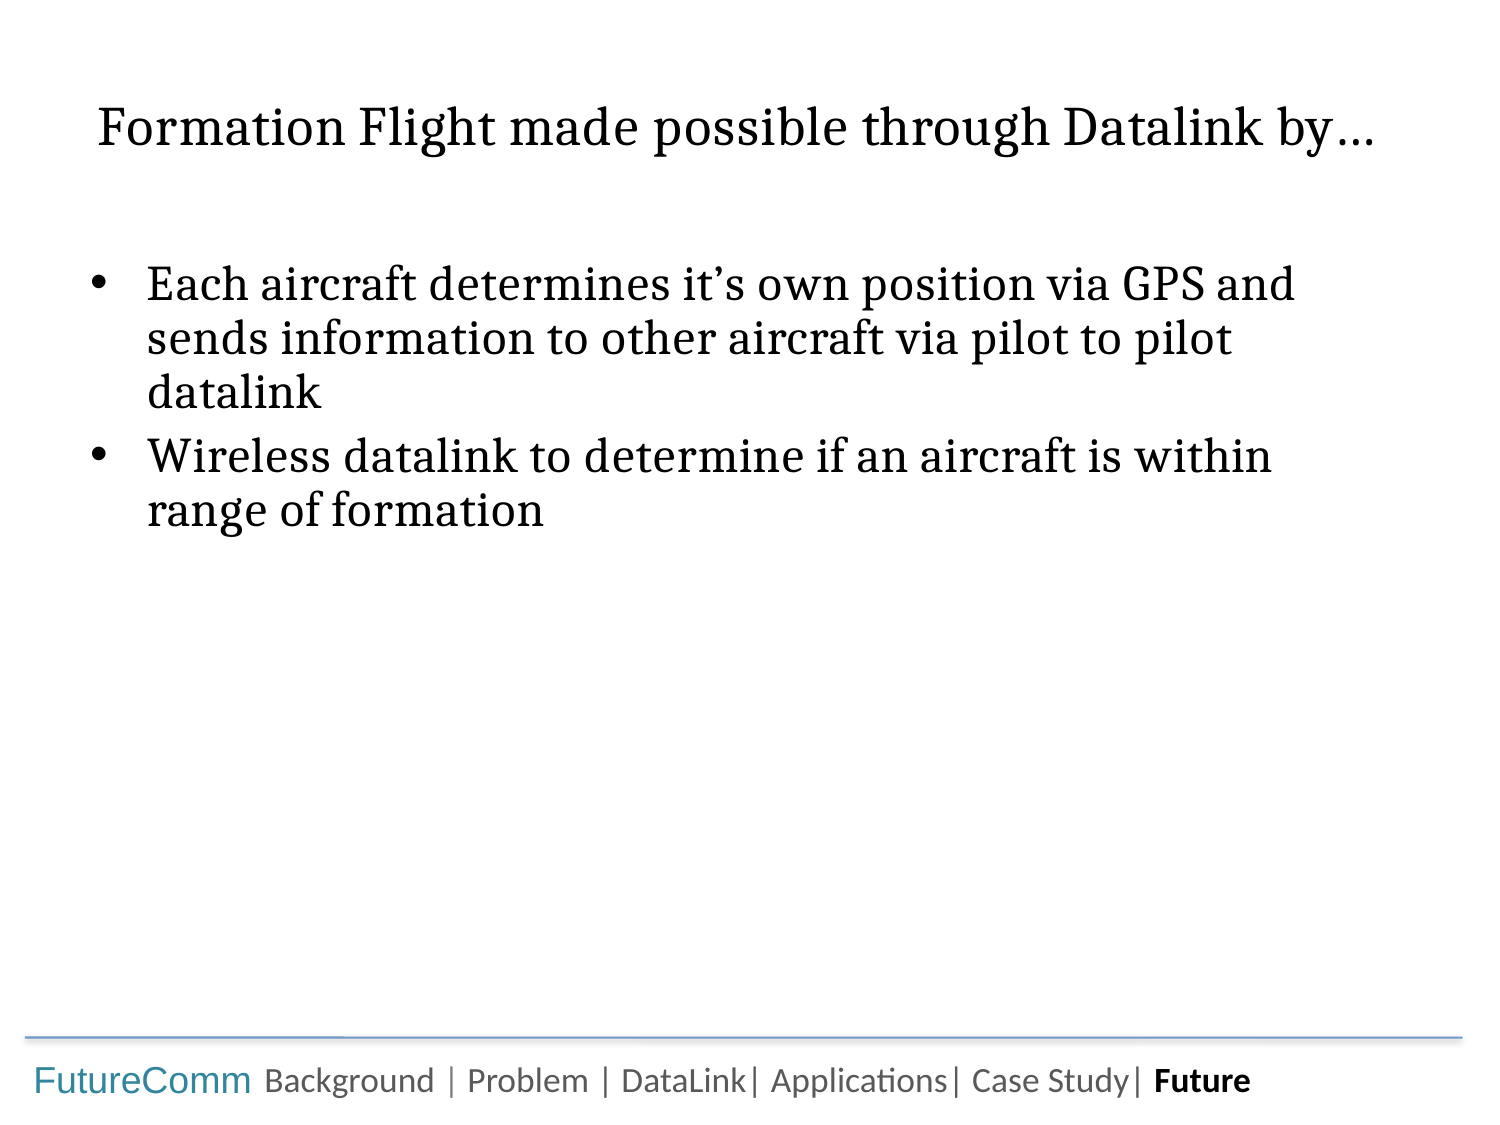

Formation Flight made possible through Datalink by…
Each aircraft determines it’s own position via GPS and sends information to other aircraft via pilot to pilot datalink
Wireless datalink to determine if an aircraft is within range of formation

 FutureComm
Background | Problem | DataLink| Applications| Case Study| Future